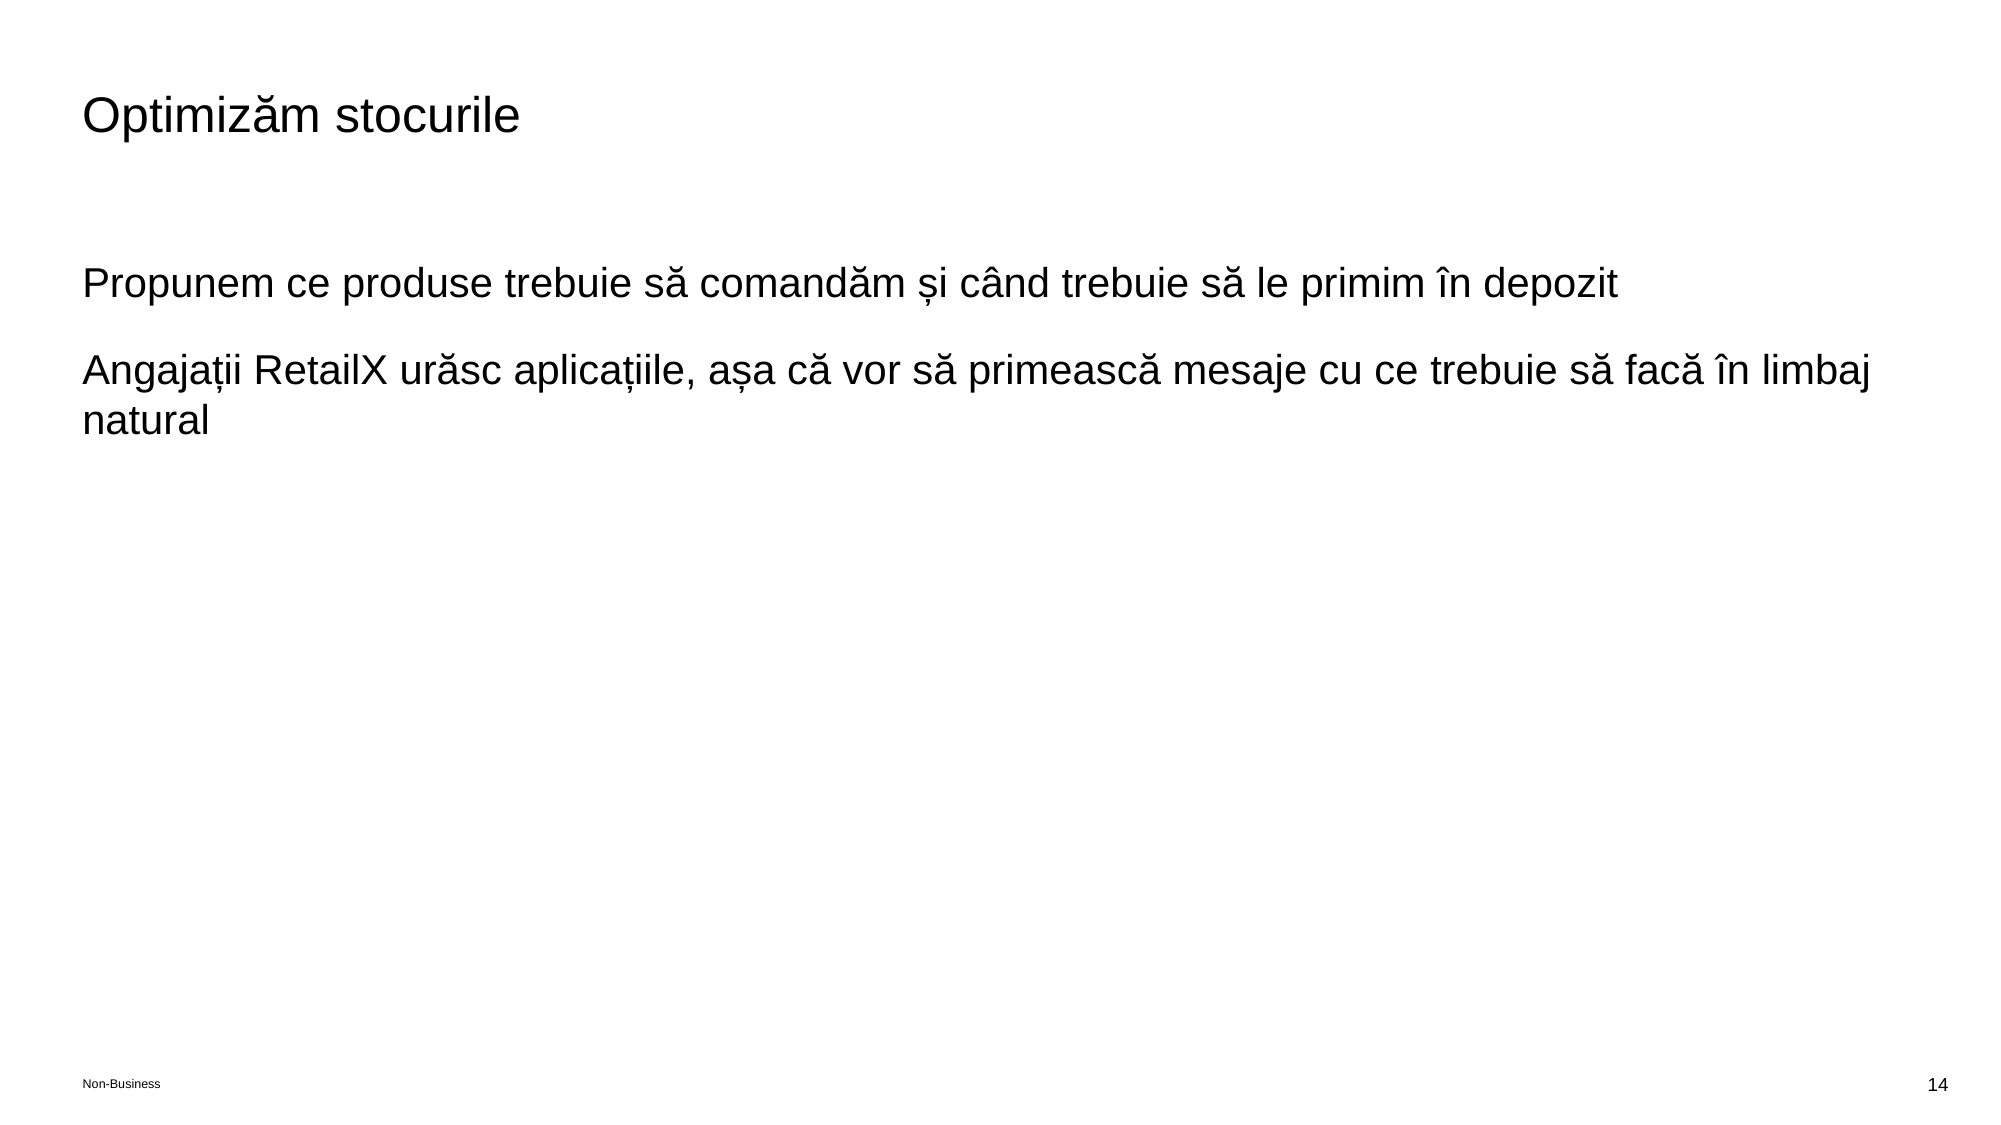

# Optimizăm stocurile
Propunem ce produse trebuie să comandăm și când trebuie să le primim în depozit
Angajații RetailX urăsc aplicațiile, așa că vor să primească mesaje cu ce trebuie să facă în limbaj natural